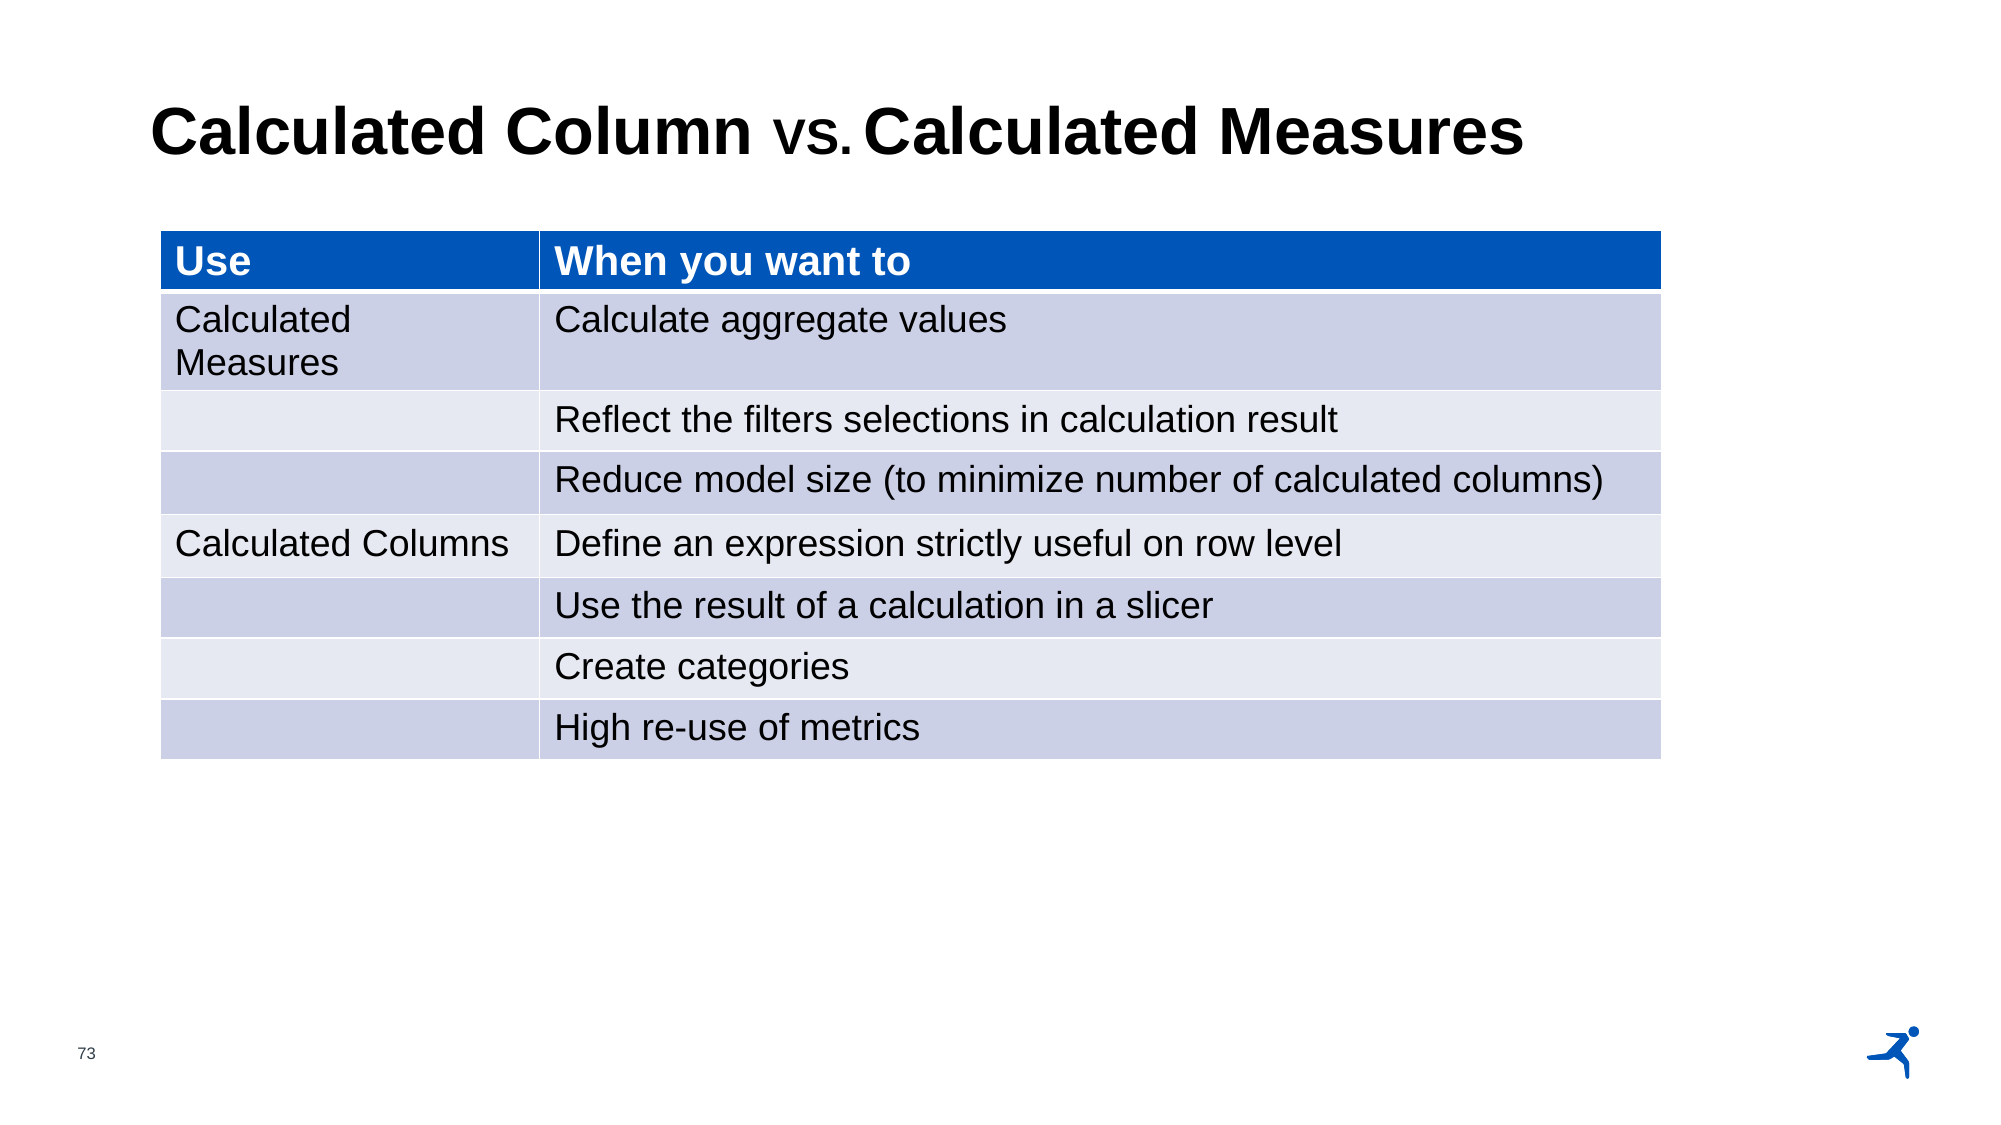

Calculated Column VS. Calculated Measures
| Use | When you want to |
| --- | --- |
| Calculated Measures | Calculate aggregate values |
|  | Reflect the filters selections in calculation result |
|  | Reduce model size (to minimize number of calculated columns) |
| Calculated Columns | Define an expression strictly useful on row level |
|  | Use the result of a calculation in a slicer |
|  | Create categories |
|  | High re-use of metrics |